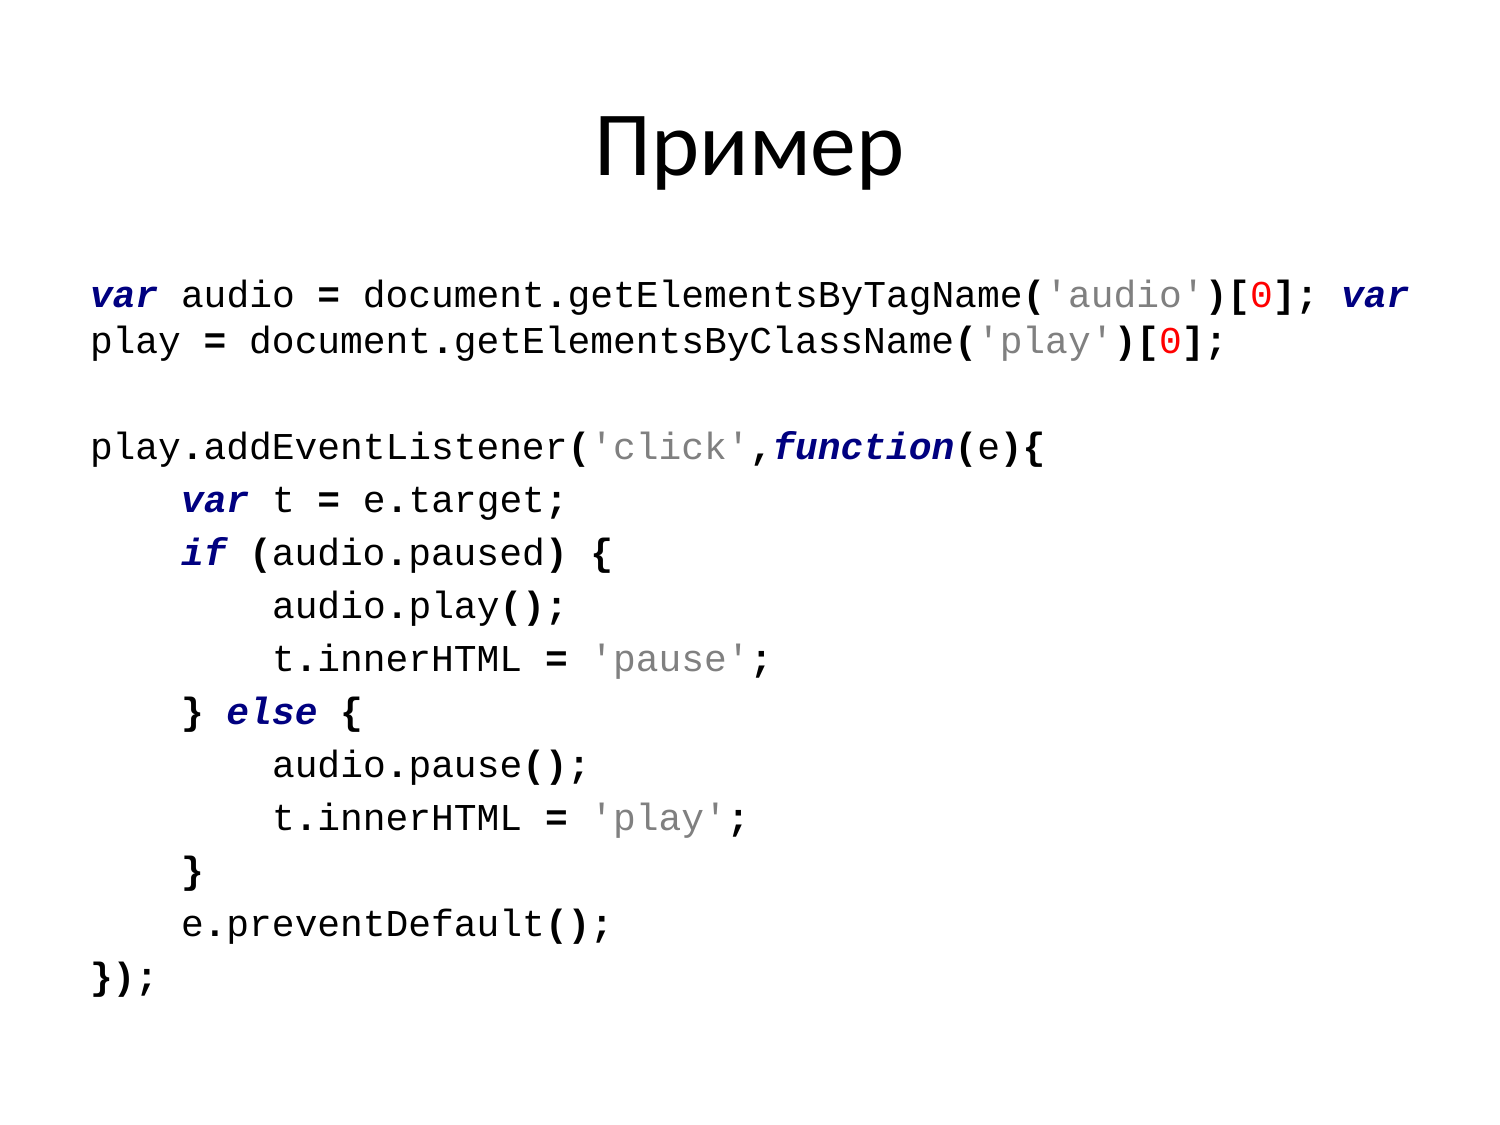

# Пример
var audio = document.getElementsByTagName('audio')[0]; var play = document.getElementsByClassName('play')[0];

play.addEventListener('click',function(e){
    var t = e.target;
    if (audio.paused) {
        audio.play();
        t.innerHTML = 'pause';
    } else {
        audio.pause();
        t.innerHTML = 'play';
    }
    e.preventDefault();
});